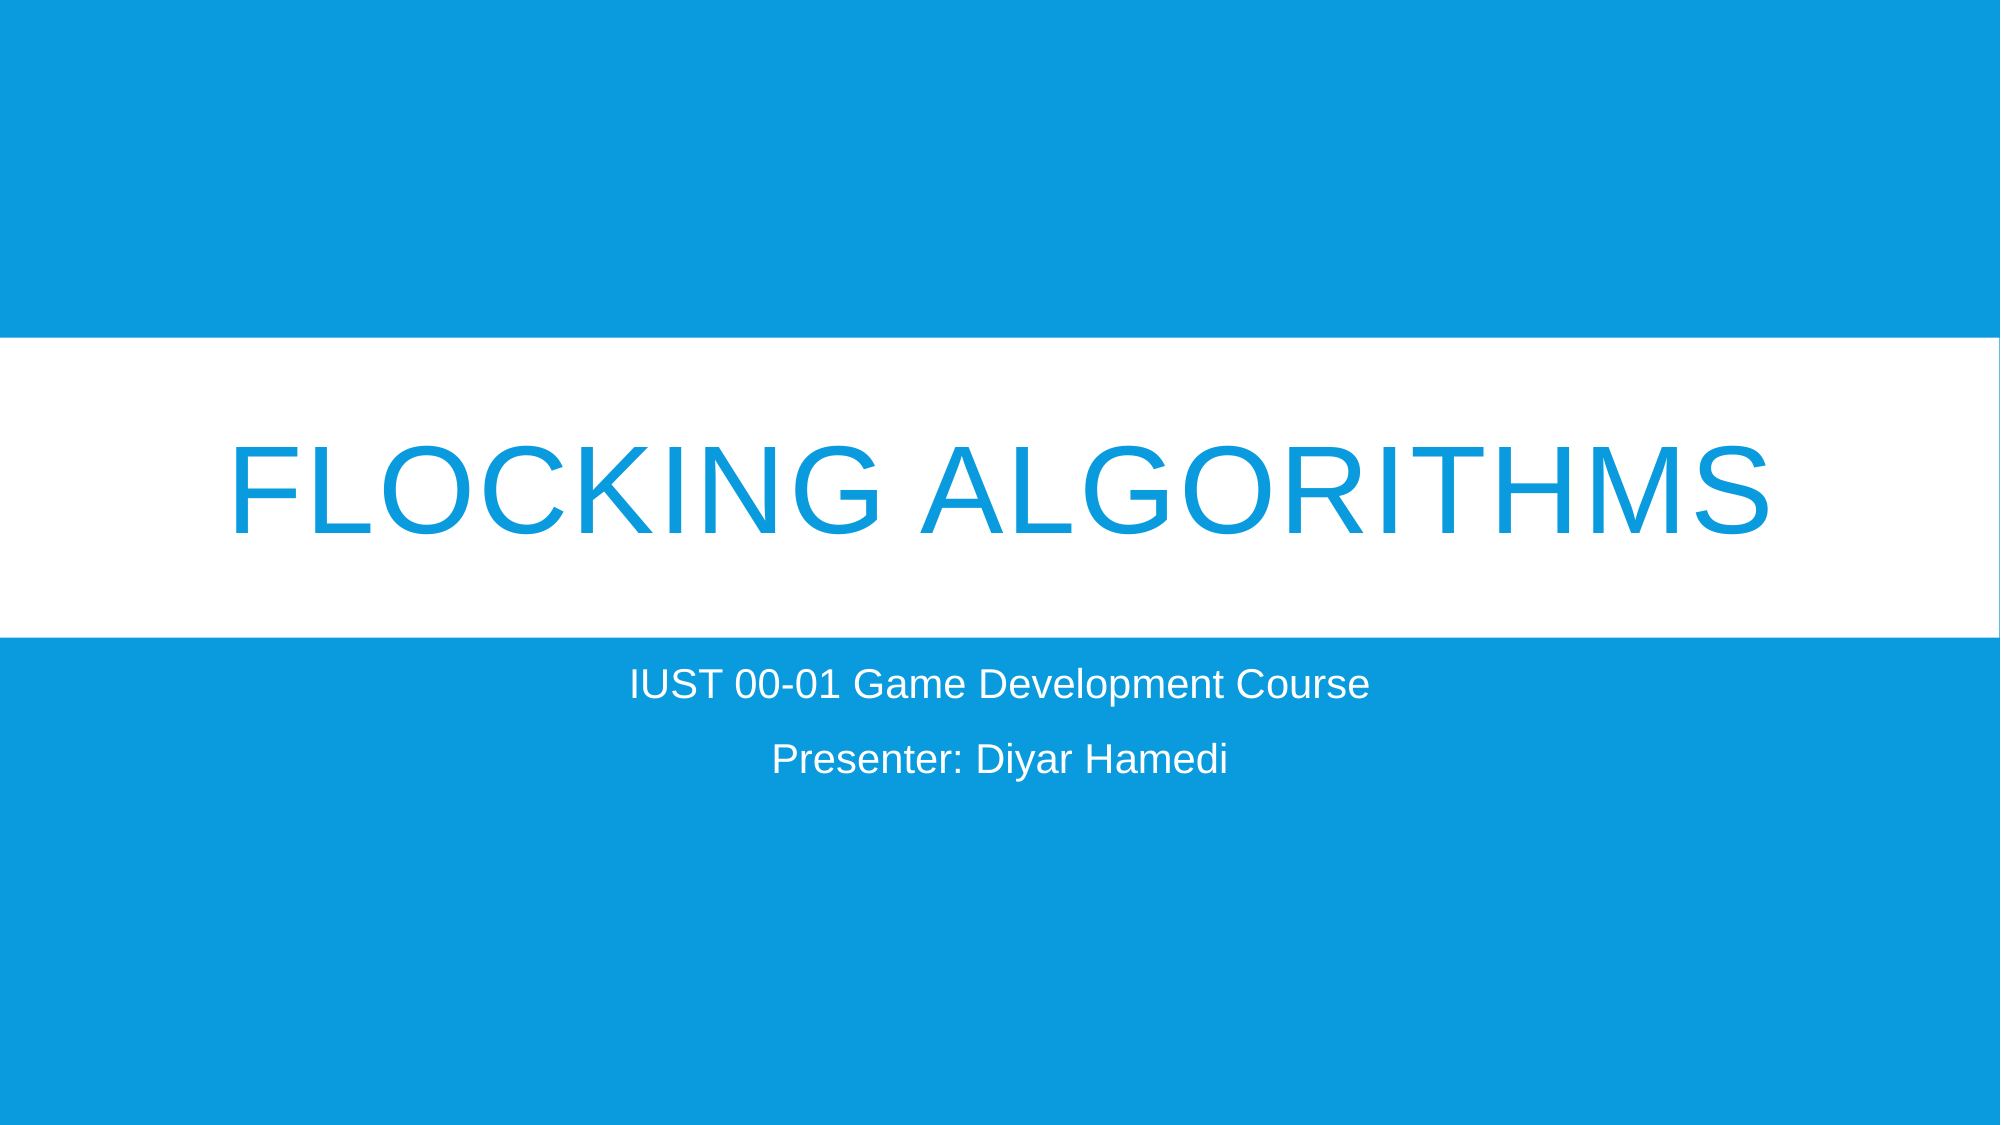

# Flocking Algorithms
IUST 00-01 Game Development Course
Presenter: Diyar Hamedi